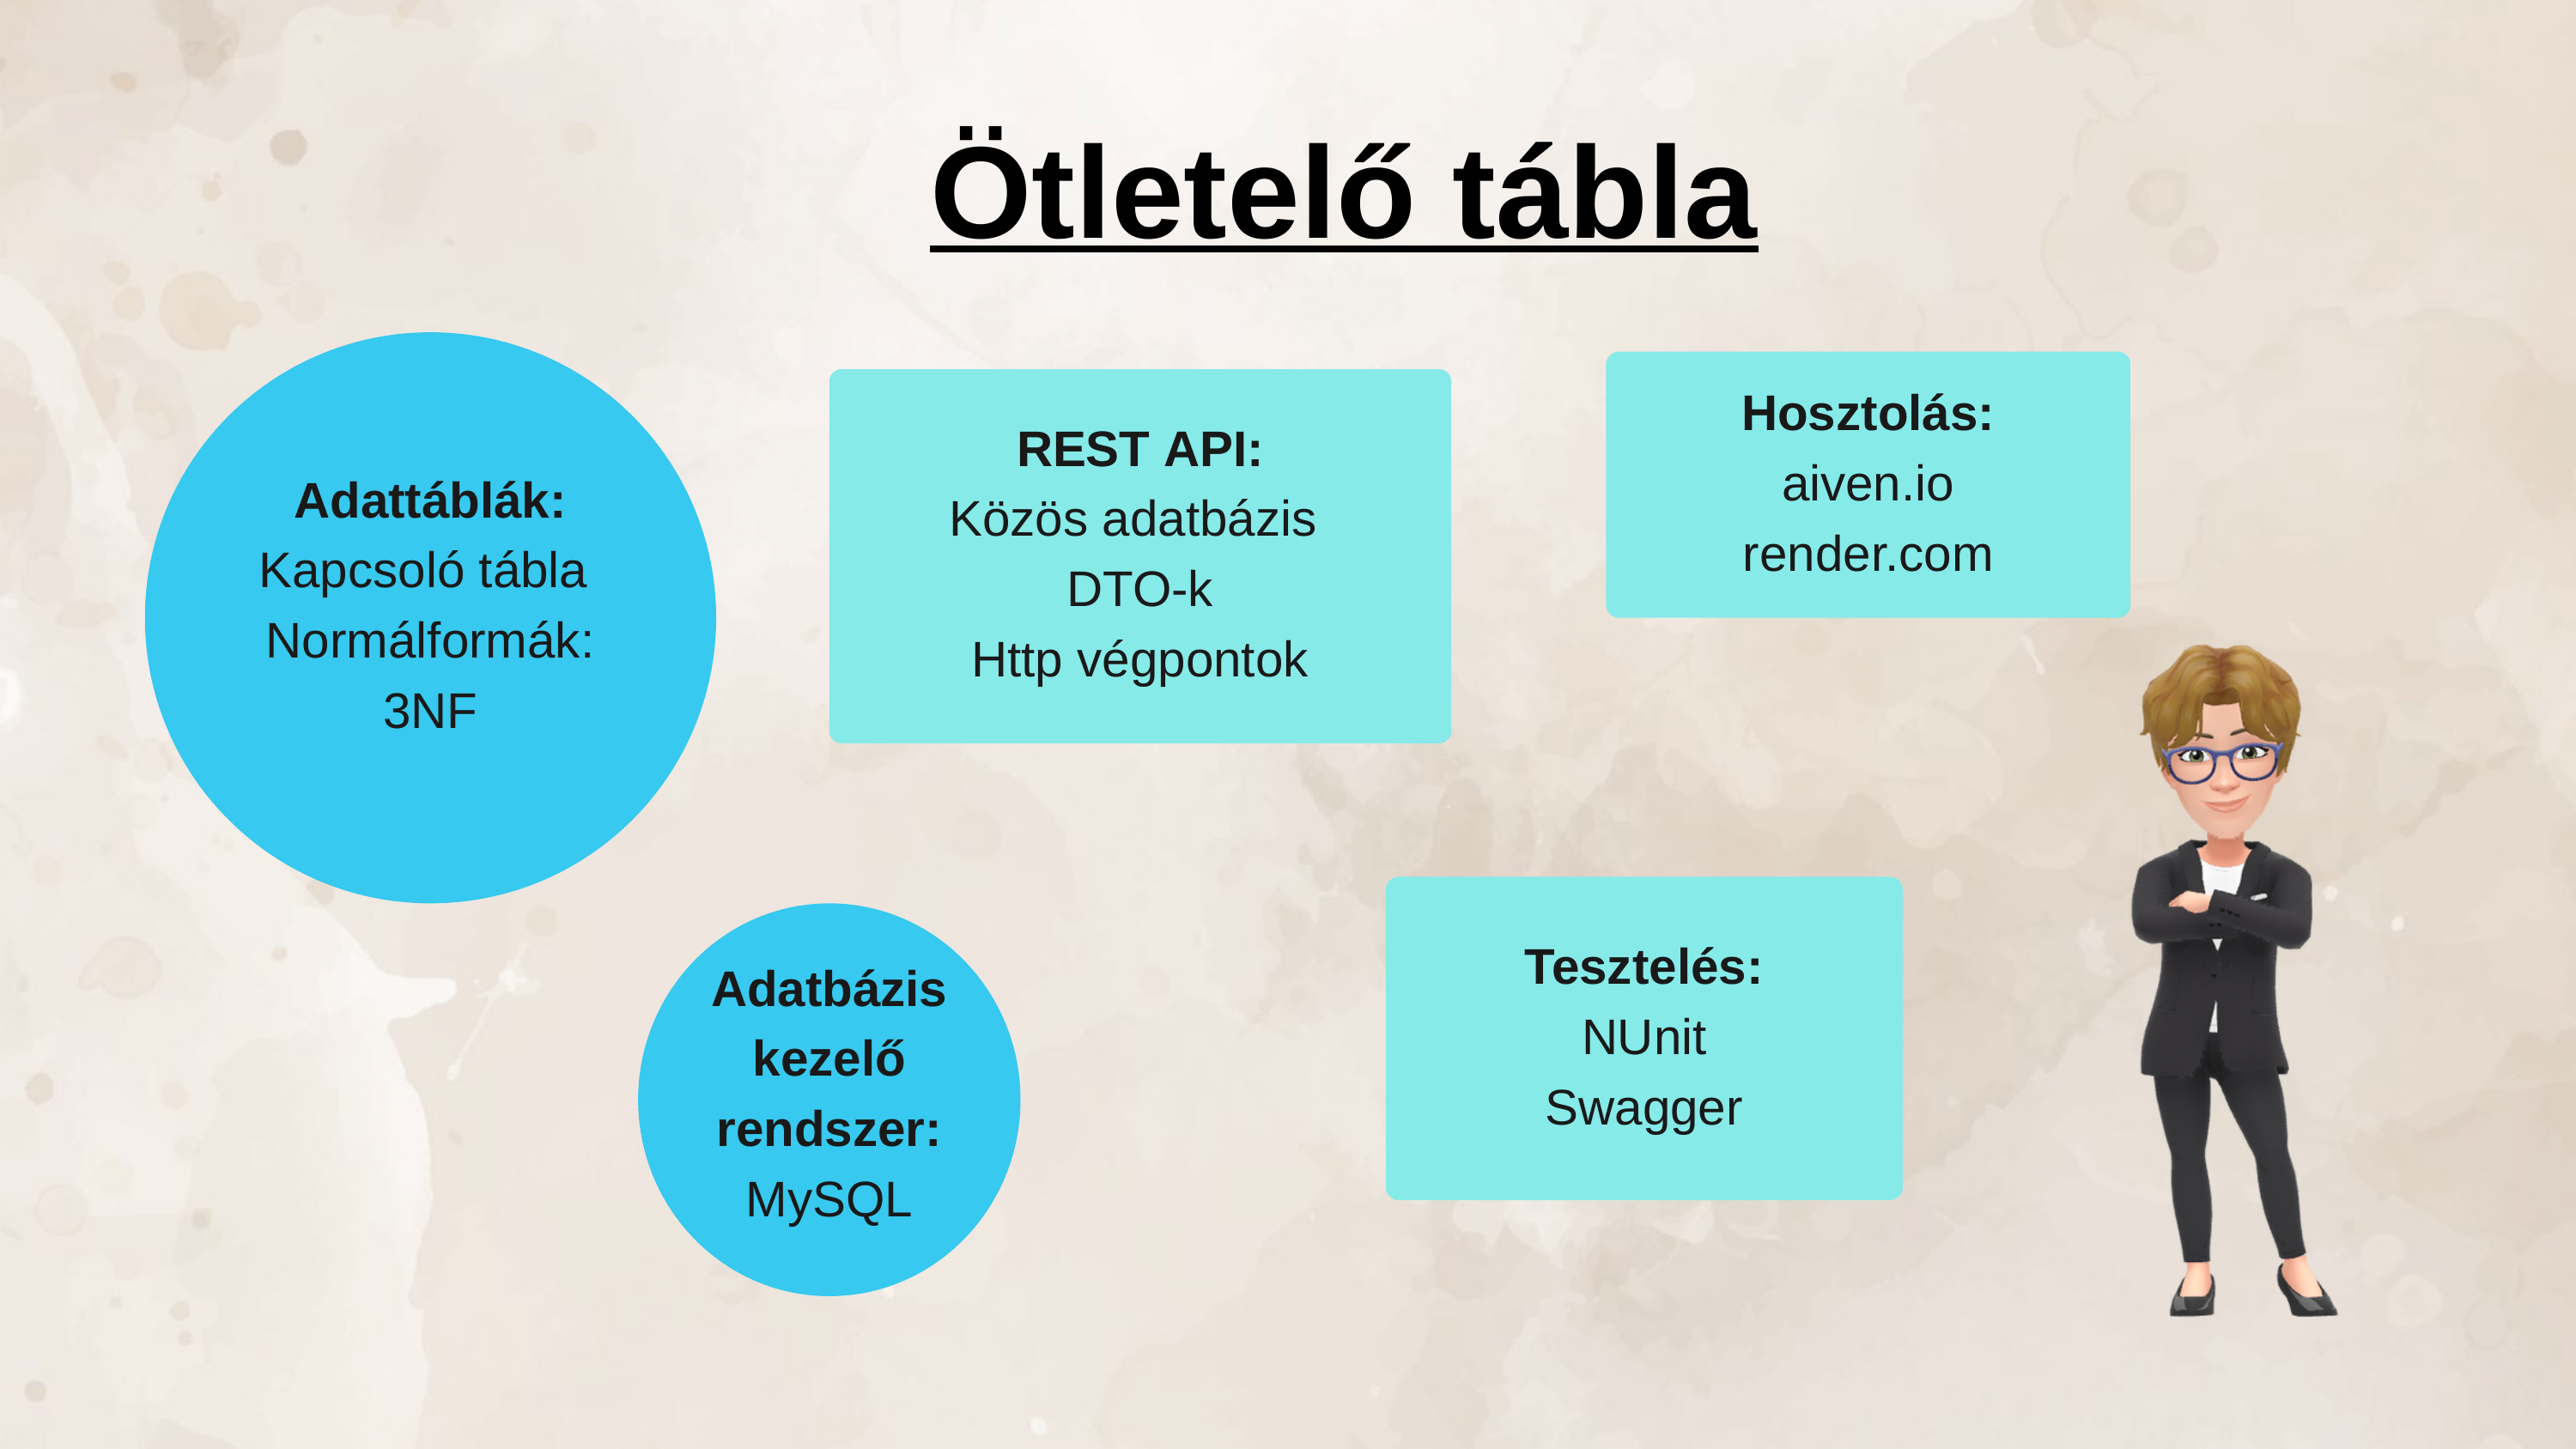

Ötletelő tábla

Adattáblák:
Kapcsoló tábla
Normálformák: 3NF

Hosztolás:
aiven.io
render.com

REST API:
Közös adatbázis
DTO-k
Http végpontok

Tesztelés:
NUnit
Swagger

Adatbázis kezelő rendszer:
MySQL